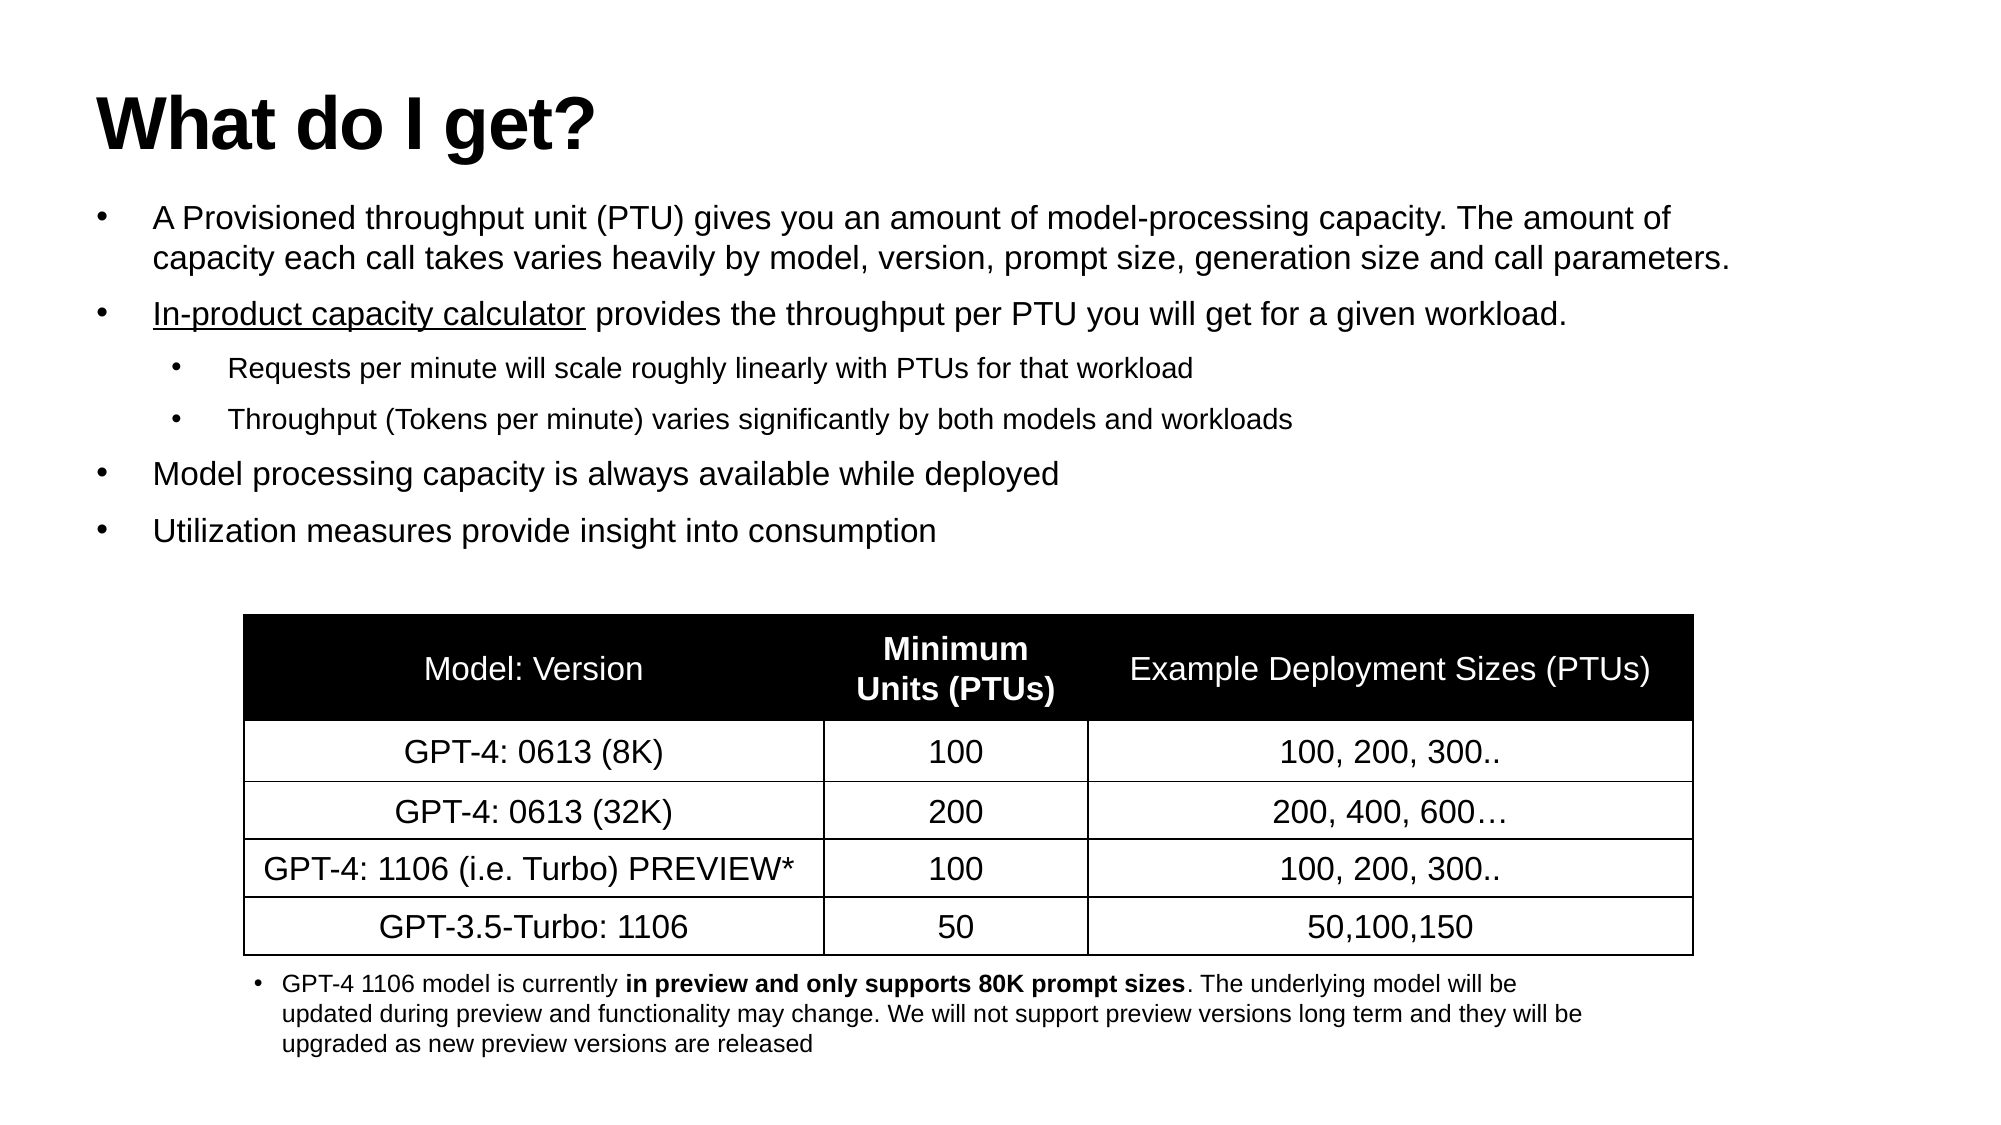

# What do I get?
A Provisioned throughput unit (PTU) gives you an amount of model-processing capacity. The amount of capacity each call takes varies heavily by model, version, prompt size, generation size and call parameters.
In-product capacity calculator provides the throughput per PTU you will get for a given workload.
Requests per minute will scale roughly linearly with PTUs for that workload
Throughput (Tokens per minute) varies significantly by both models and workloads
Model processing capacity is always available while deployed
Utilization measures provide insight into consumption

| Model: Version | Minimum Units (PTUs) | Example Deployment Sizes (PTUs) |
| --- | --- | --- |
| GPT-4: 0613 (8K) | 100 | 100, 200, 300.. |
| GPT-4: 0613 (32K) | 200 | 200, 400, 600… |
| GPT-4: 1106 (i.e. Turbo) PREVIEW\* | 100 | 100, 200, 300.. |
| GPT-3.5-Turbo: 1106 | 50 | 50,100,150 |
GPT-4 1106 model is currently in preview and only supports 80K prompt sizes. The underlying model will be updated during preview and functionality may change. We will not support preview versions long term and they will be upgraded as new preview versions are released